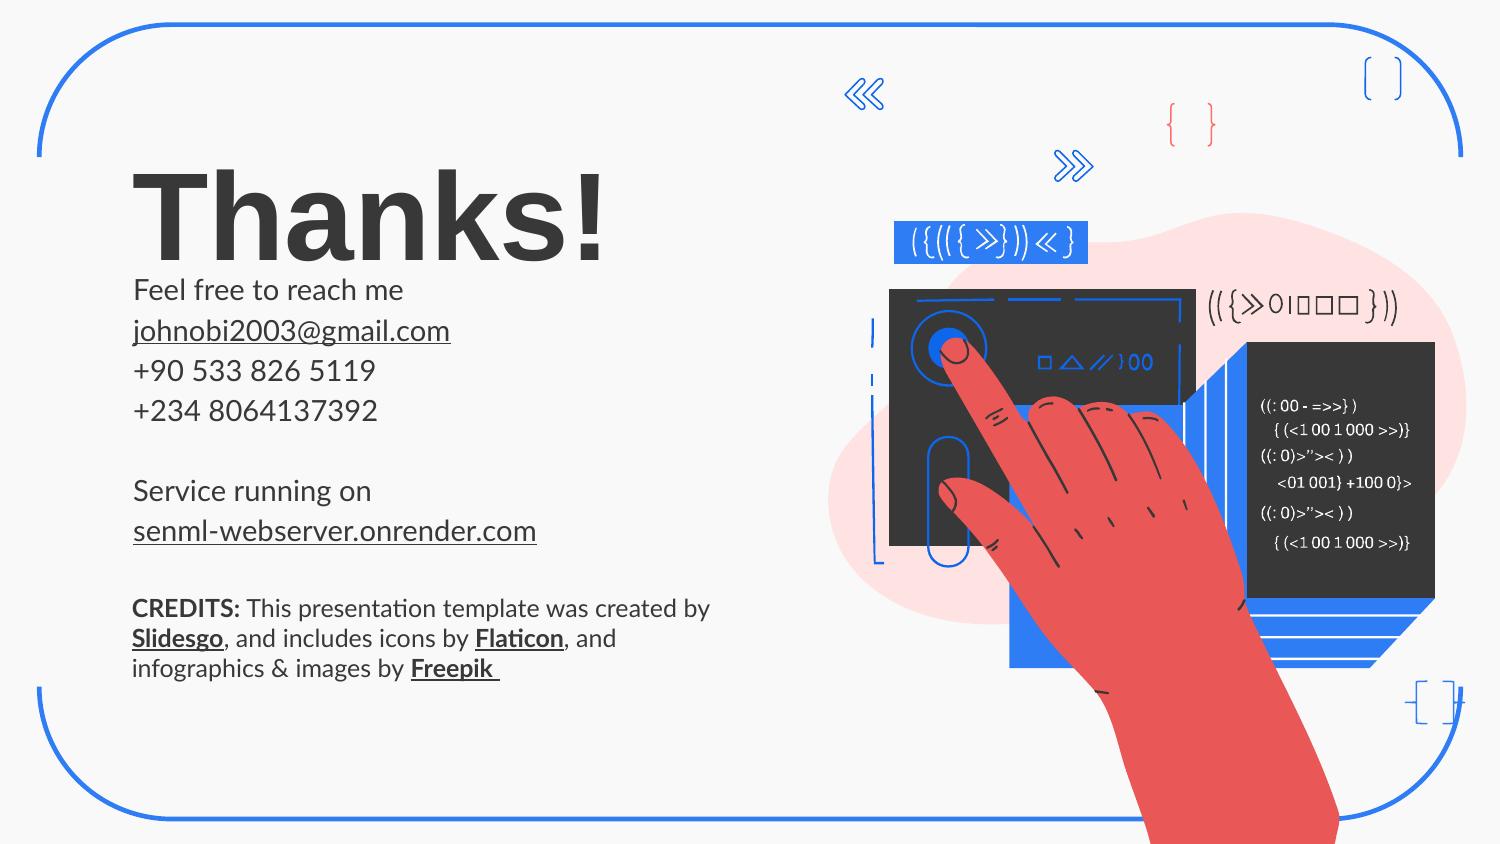

# Thanks!

Feel free to reach me
johnobi2003@gmail.com
+90 533 826 5119
+234 8064137392
Service running on
senml-webserver.onrender.com